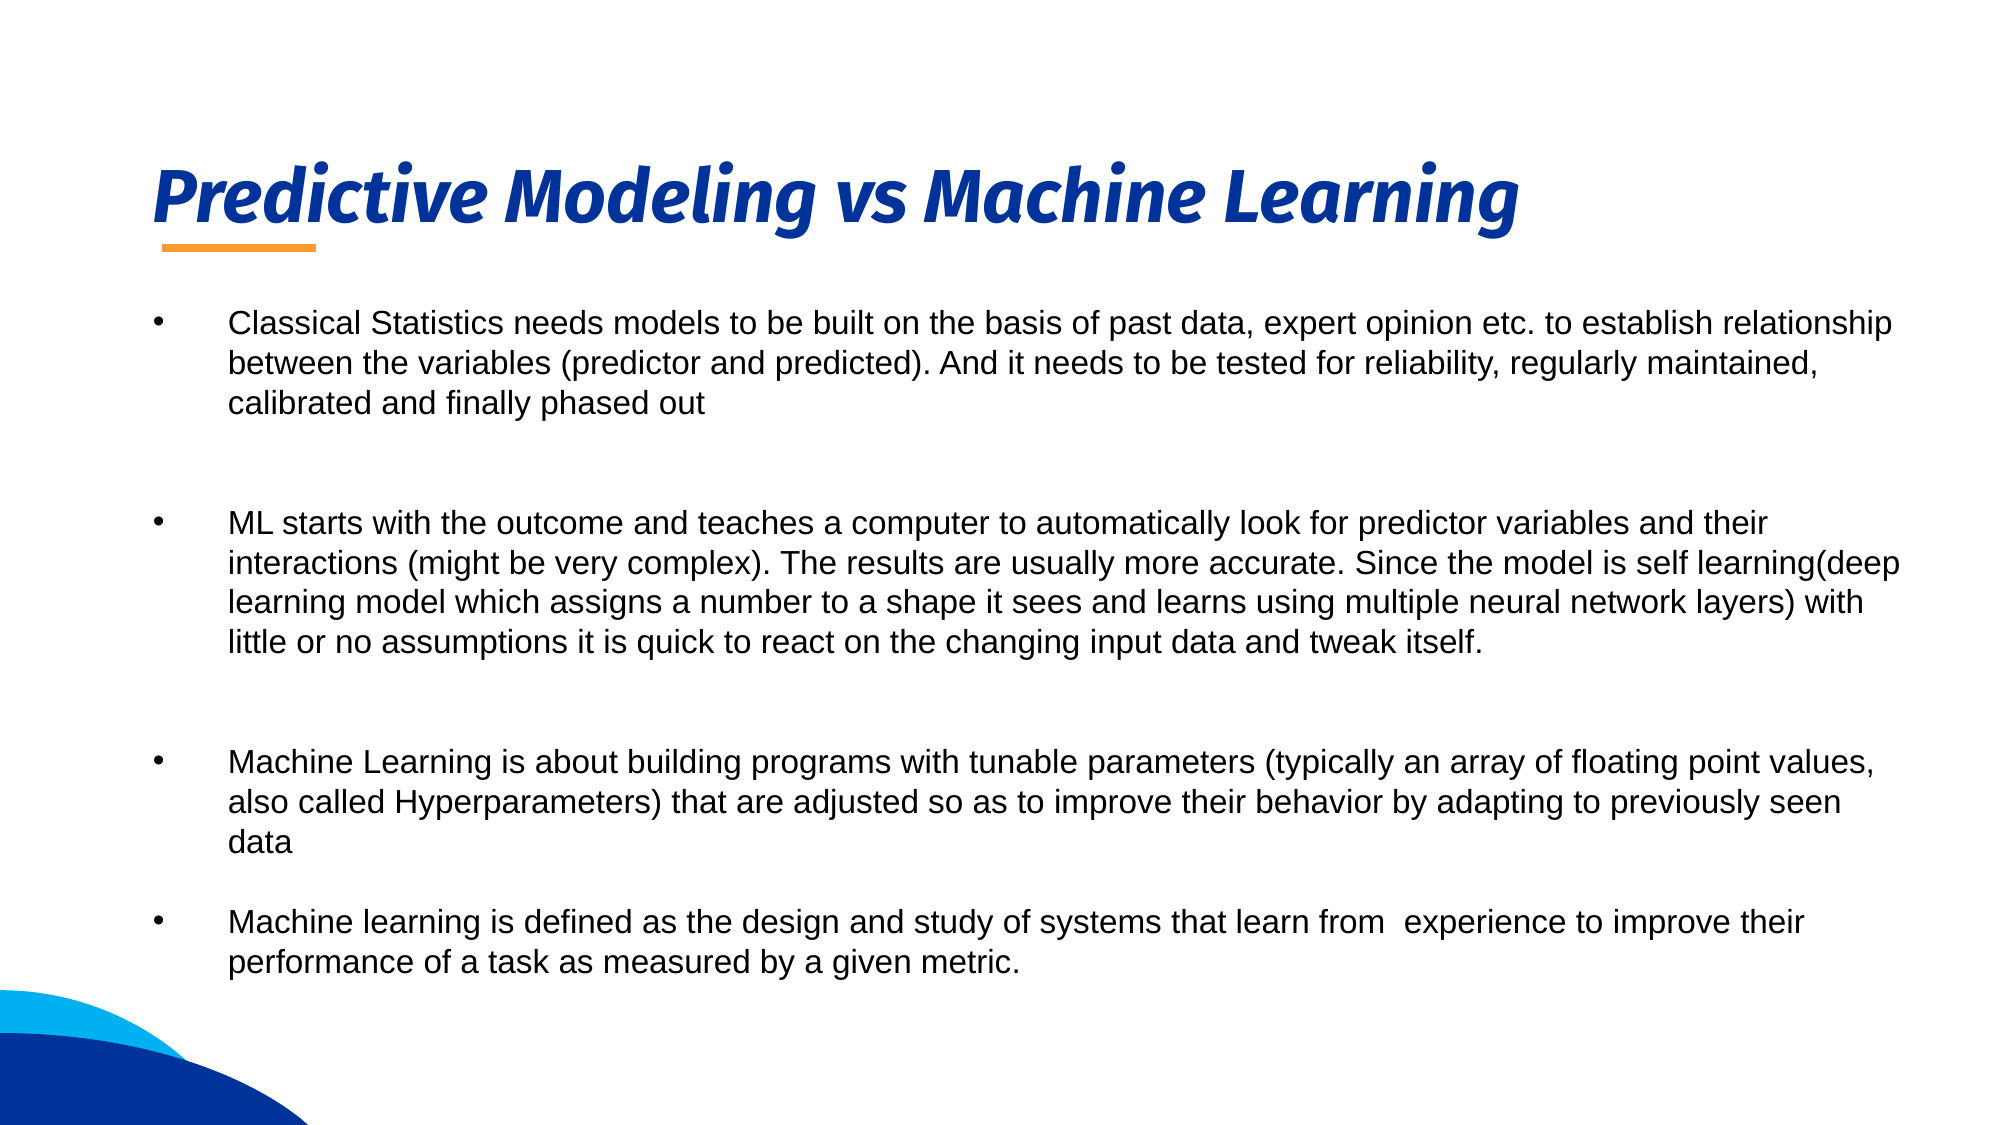

Predictive Modeling vs Machine Learning
Classical Statistics needs models to be built on the basis of past data, expert opinion etc. to establish relationship between the variables (predictor and predicted). And it needs to be tested for reliability, regularly maintained, calibrated and finally phased out

ML starts with the outcome and teaches a computer to automatically look for predictor variables and their interactions (might be very complex). The results are usually more accurate. Since the model is self learning(deep learning model which assigns a number to a shape it sees and learns using multiple neural network layers) with little or no assumptions it is quick to react on the changing input data and tweak itself.

Machine Learning is about building programs with tunable parameters (typically an array of floating point values, also called Hyperparameters) that are adjusted so as to improve their behavior by adapting to previously seen data

Machine learning is defined as the design and study of systems that learn from  experience to improve their performance of a task as measured by a given metric.